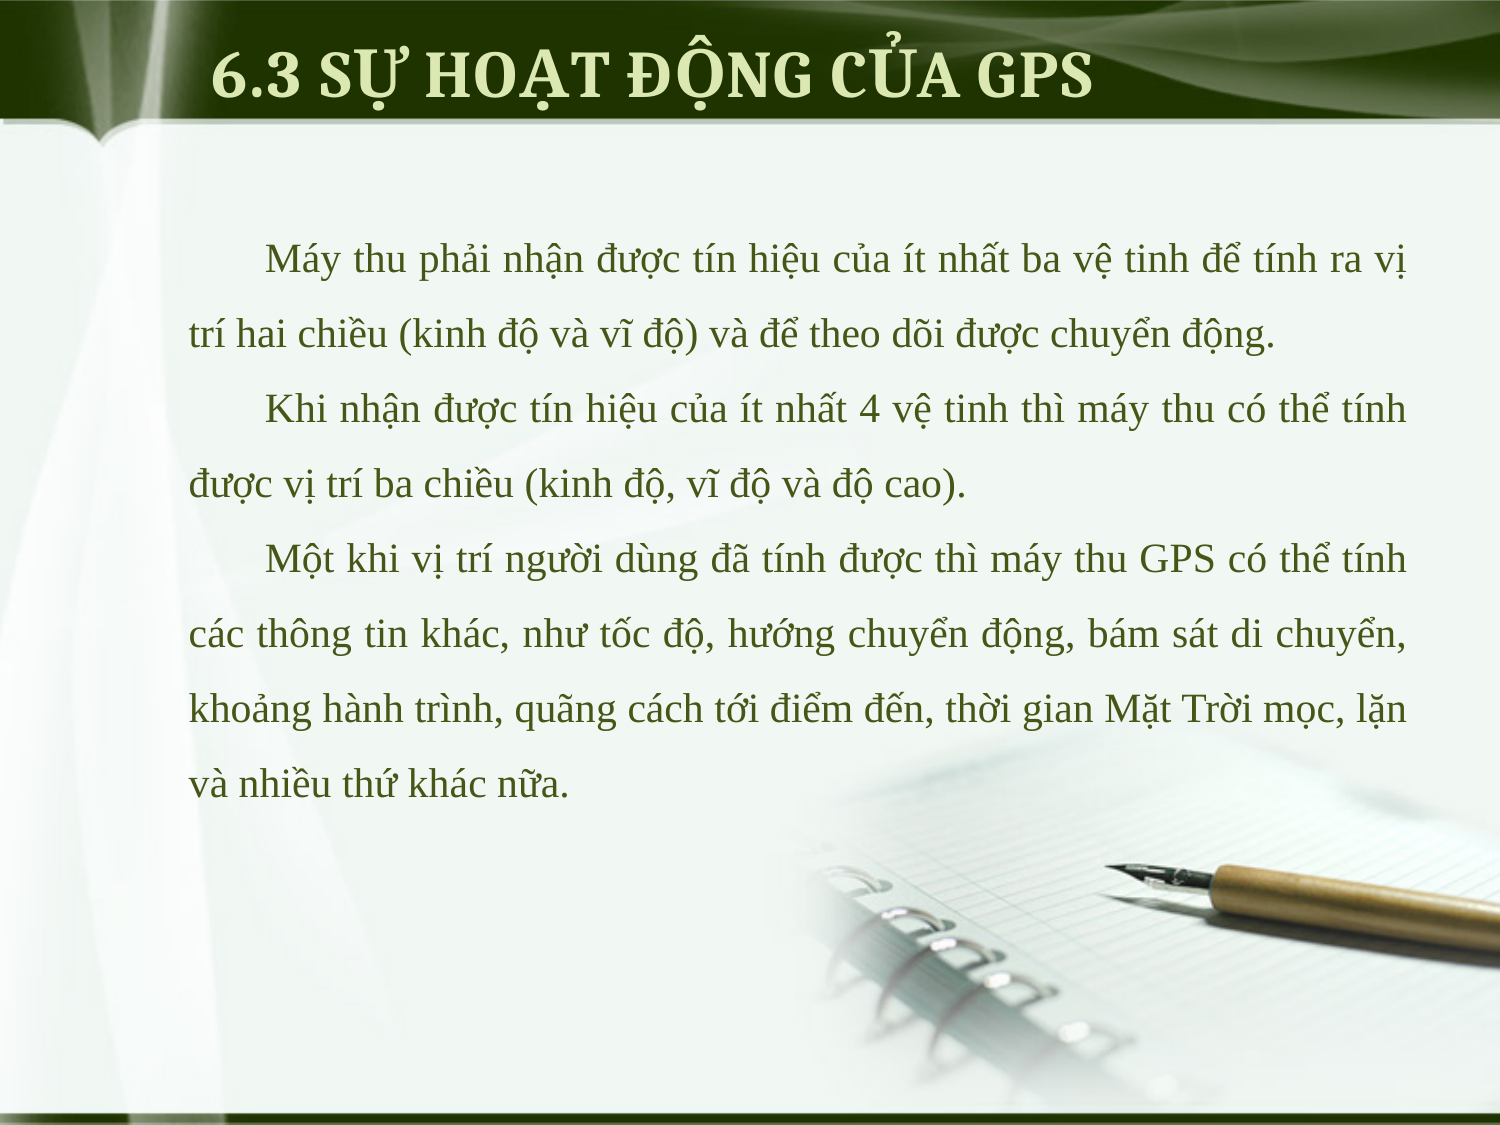

# 6.3 SỰ HOẠT ĐỘNG CỦA GPS
Máy thu phải nhận được tín hiệu của ít nhất ba vệ tinh để tính ra vị trí hai chiều (kinh độ và vĩ độ) và để theo dõi được chuyển động.
Khi nhận được tín hiệu của ít nhất 4 vệ tinh thì máy thu có thể tính được vị trí ba chiều (kinh độ, vĩ độ và độ cao).
Một khi vị trí người dùng đã tính được thì máy thu GPS có thể tính các thông tin khác, như tốc độ, hướng chuyển động, bám sát di chuyển, khoảng hành trình, quãng cách tới điểm đến, thời gian Mặt Trời mọc, lặn và nhiều thứ khác nữa.